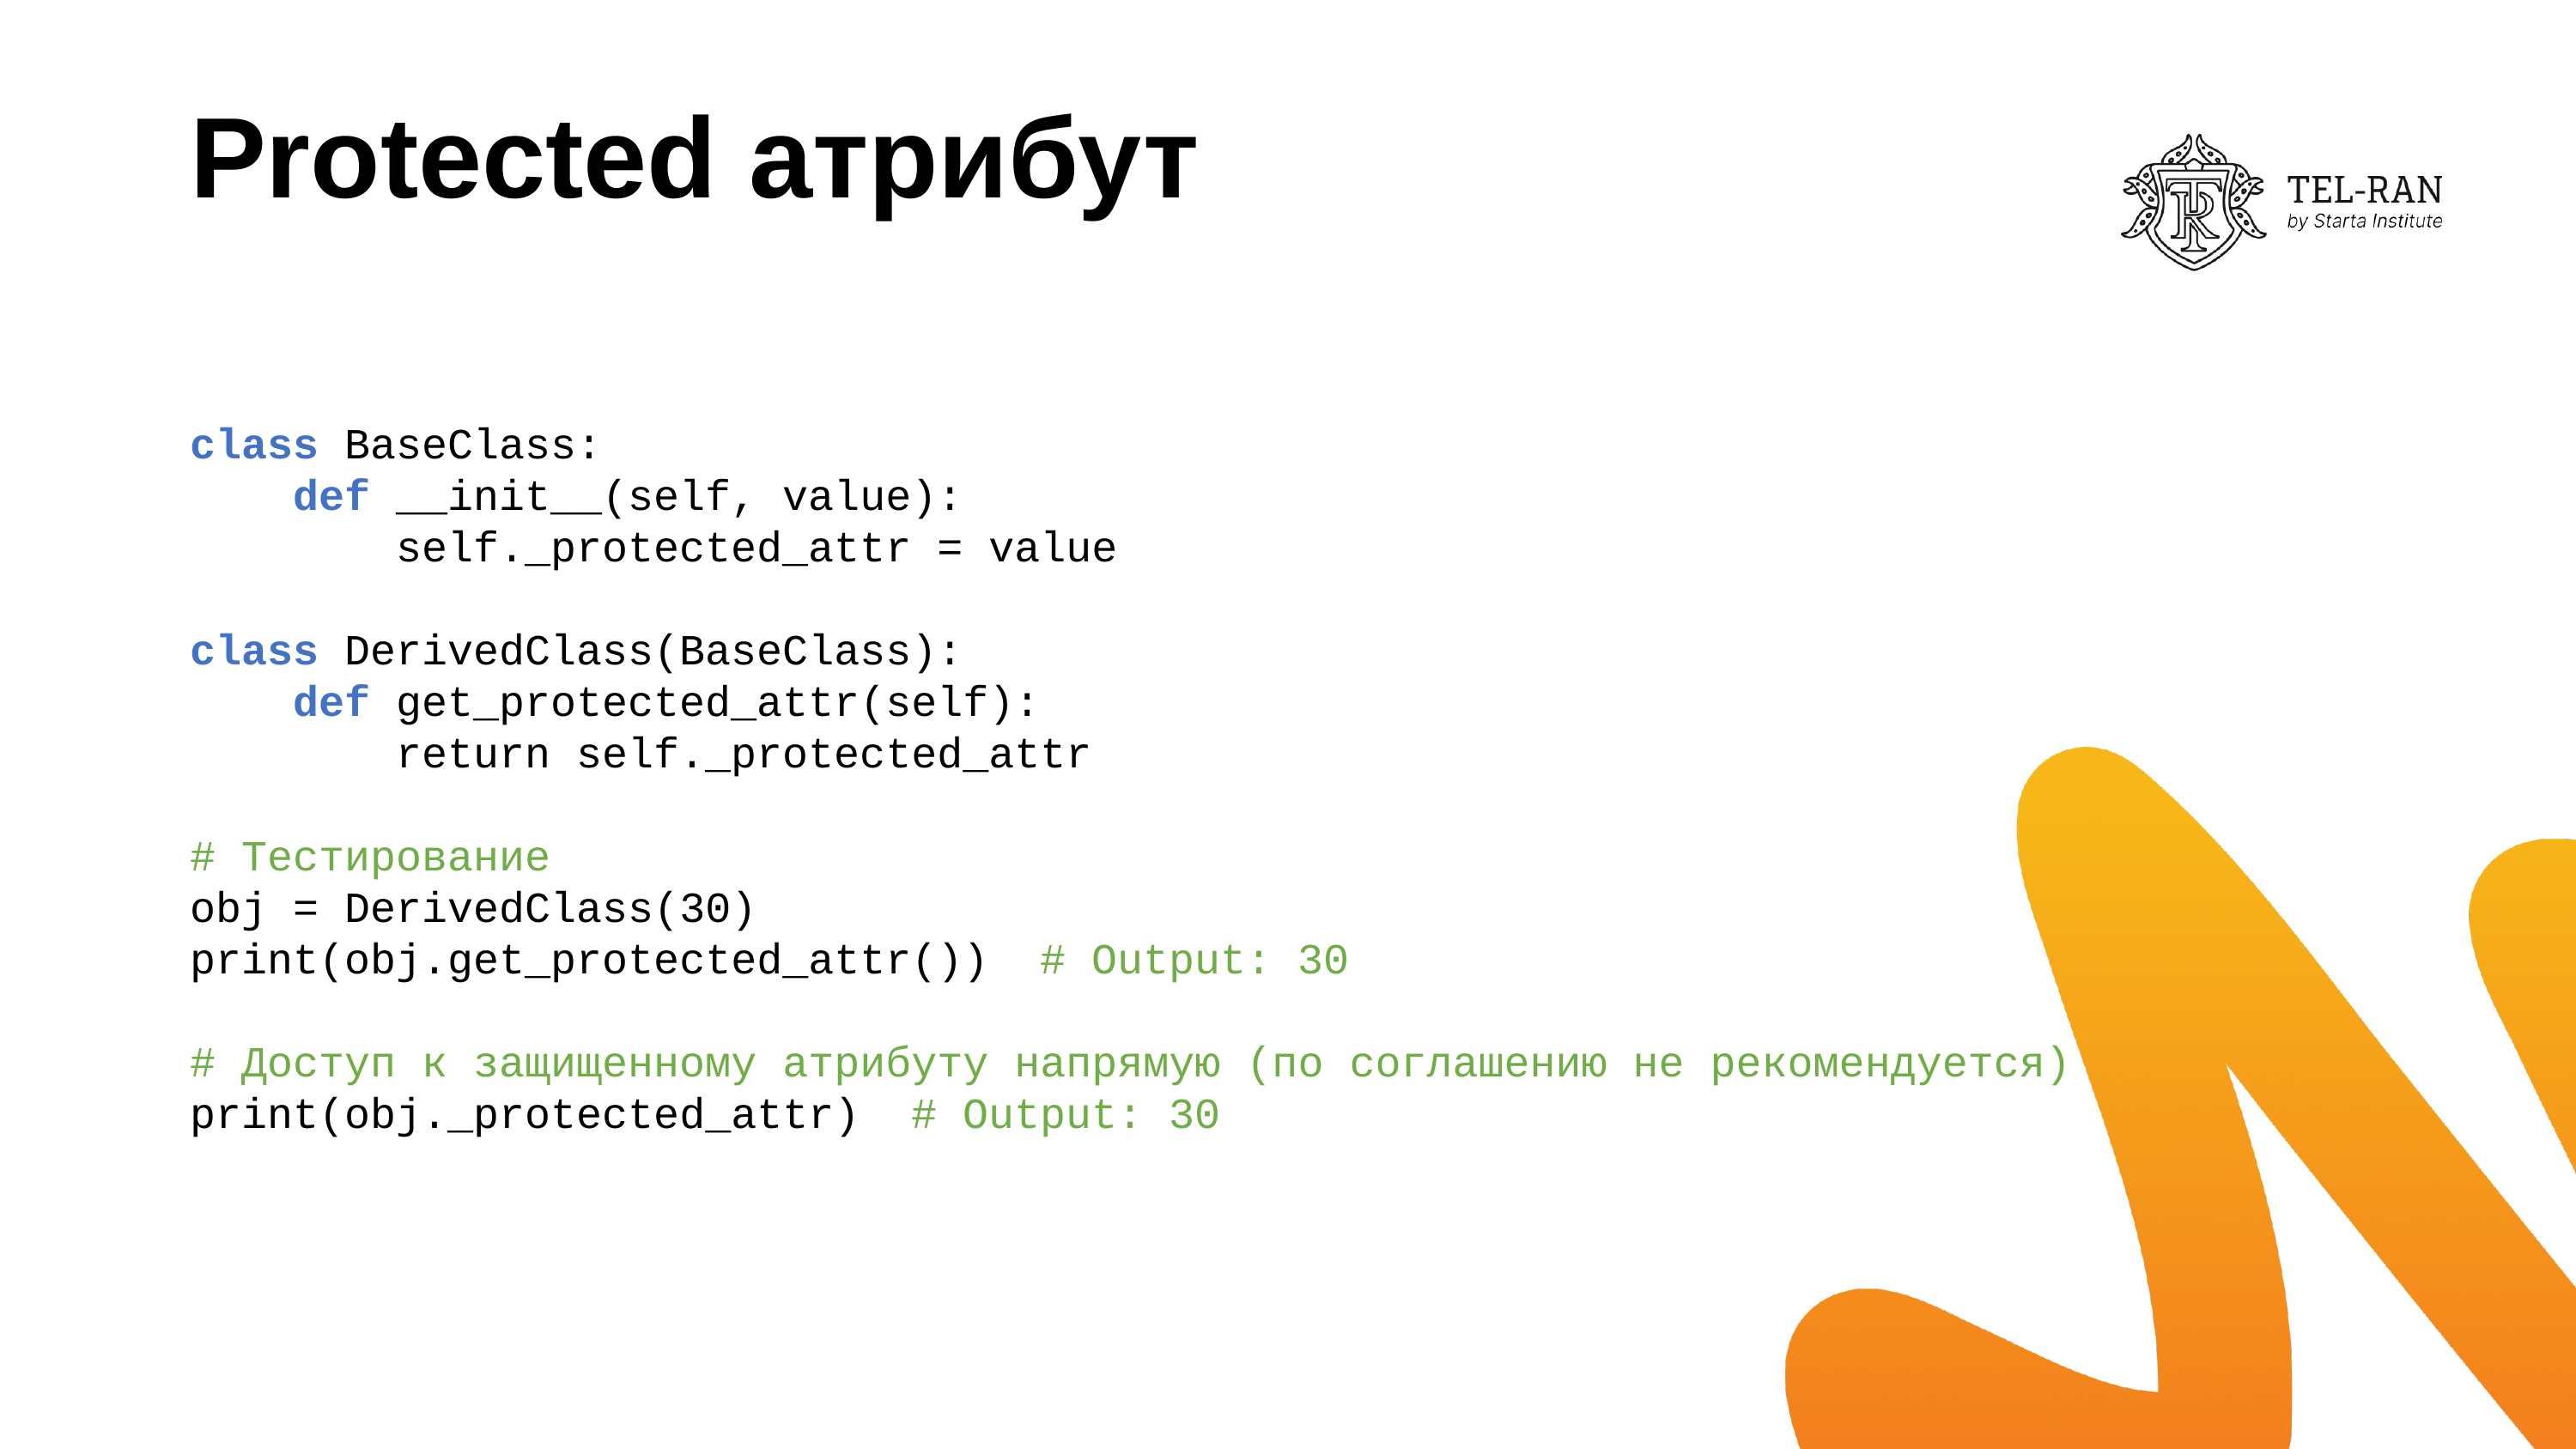

# Protected атрибут
class BaseClass:
    def __init__(self, value):
        self._protected_attr = value

class DerivedClass(BaseClass):
    def get_protected_attr(self):
        return self._protected_attr

# Тестирование
obj = DerivedClass(30)
print(obj.get_protected_attr())  # Output: 30

# Доступ к защищенному атрибуту напрямую (по соглашению не рекомендуется)
print(obj._protected_attr)  # Output: 30